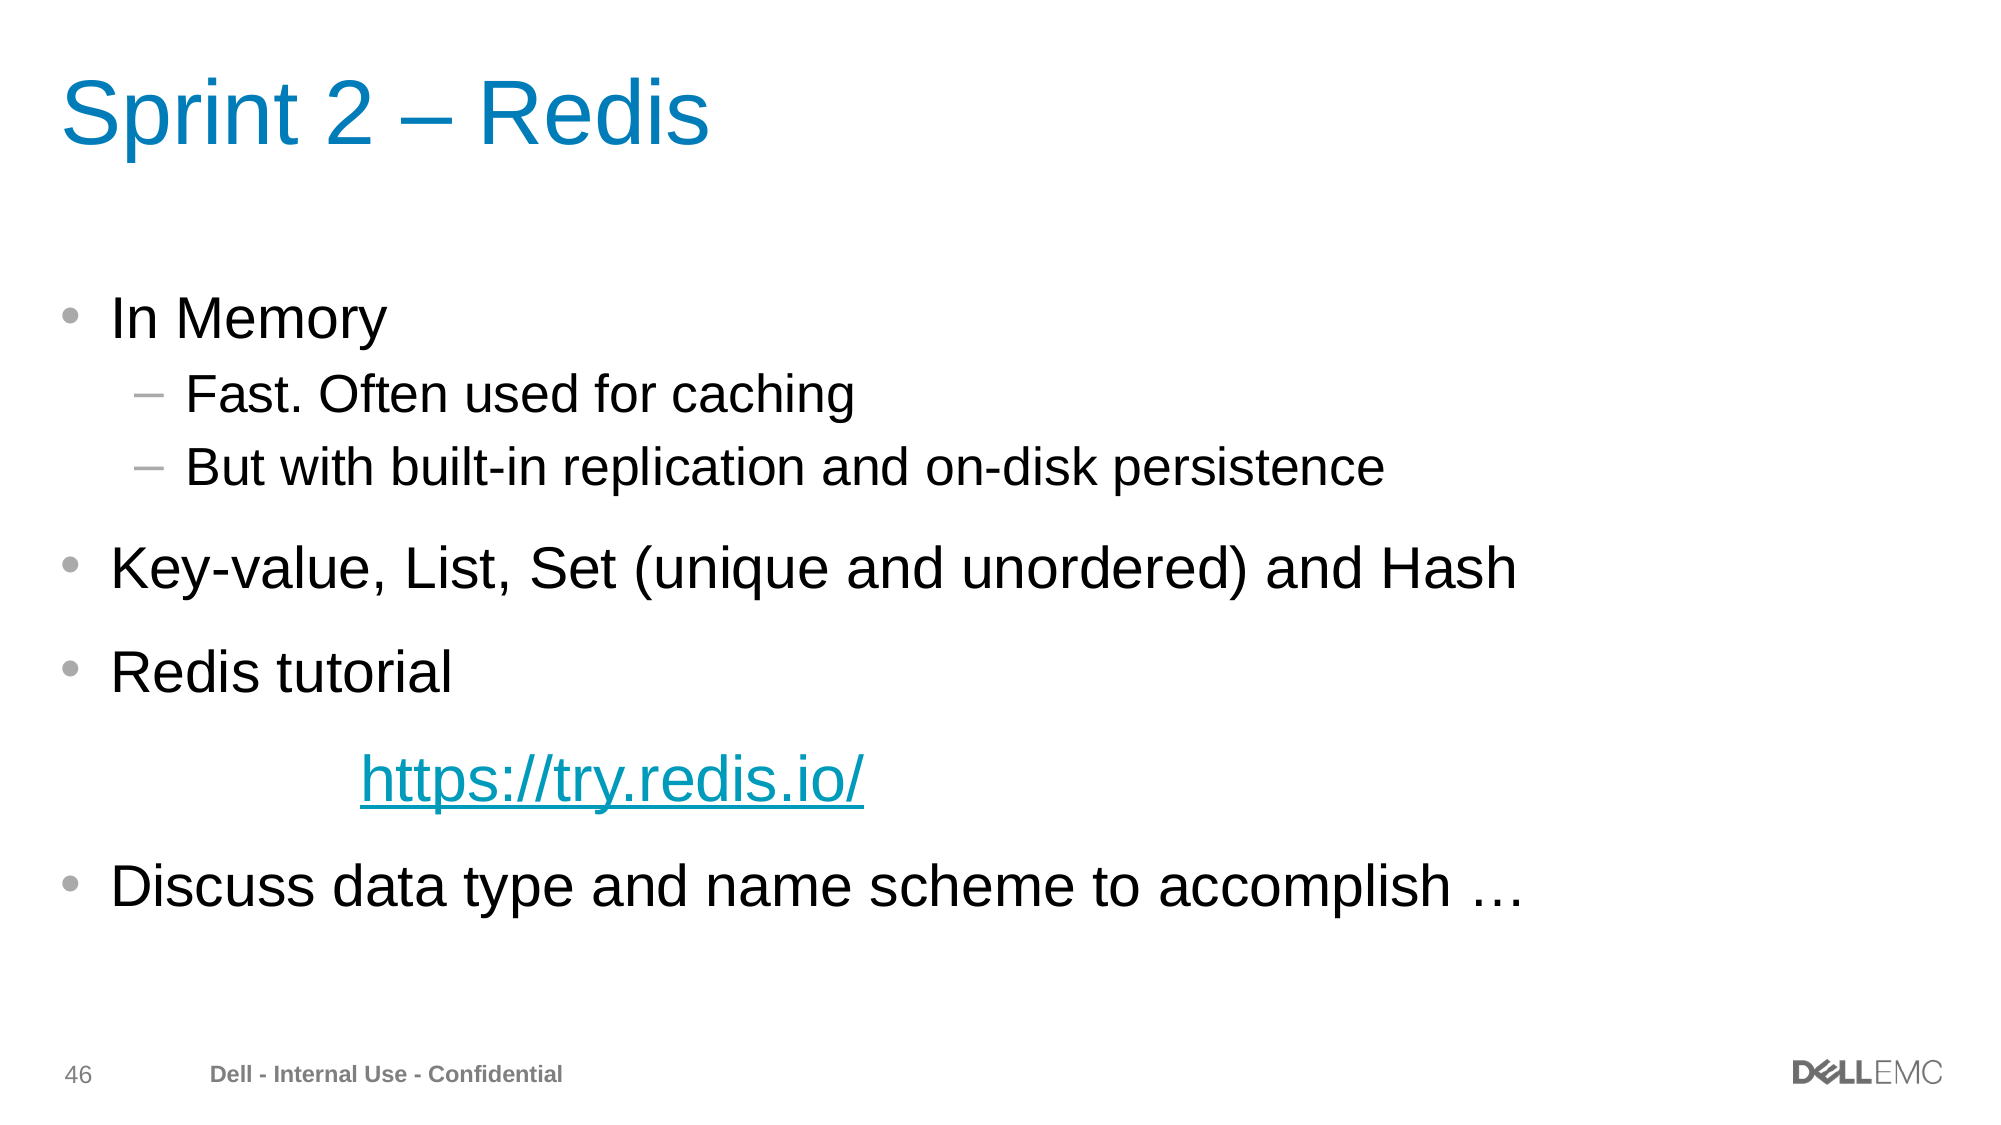

# Sprint 2 – Redis
In Memory
Fast. Often used for caching
But with built-in replication and on-disk persistence
Key-value, List, Set (unique and unordered) and Hash
Redis tutorial
		https://try.redis.io/
Discuss data type and name scheme to accomplish …